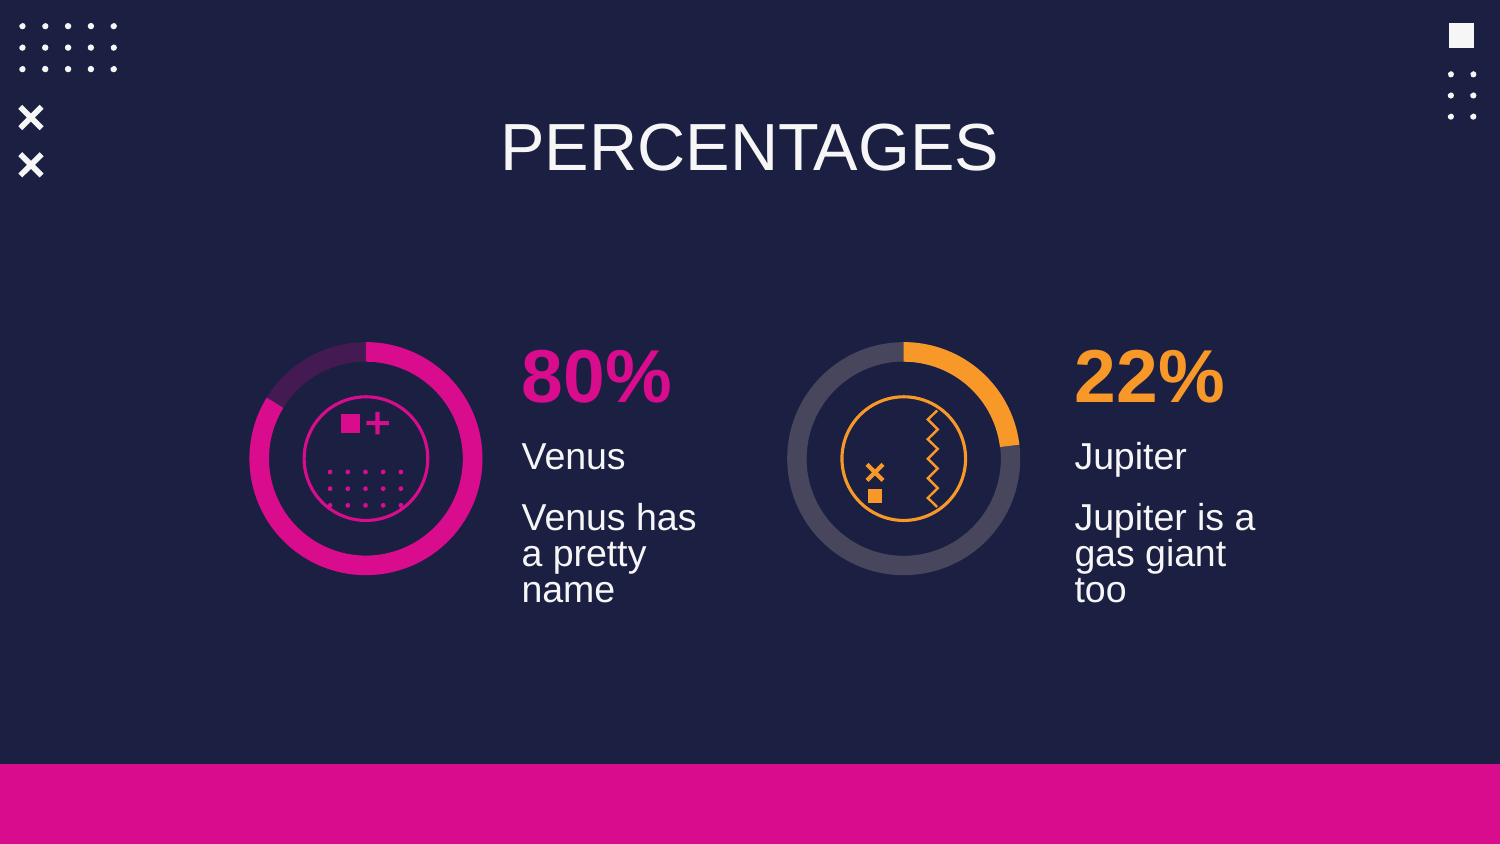

# PERCENTAGES
80%
22%

Jupiter
Venus

Jupiter is a gas giant too
Venus has a pretty name